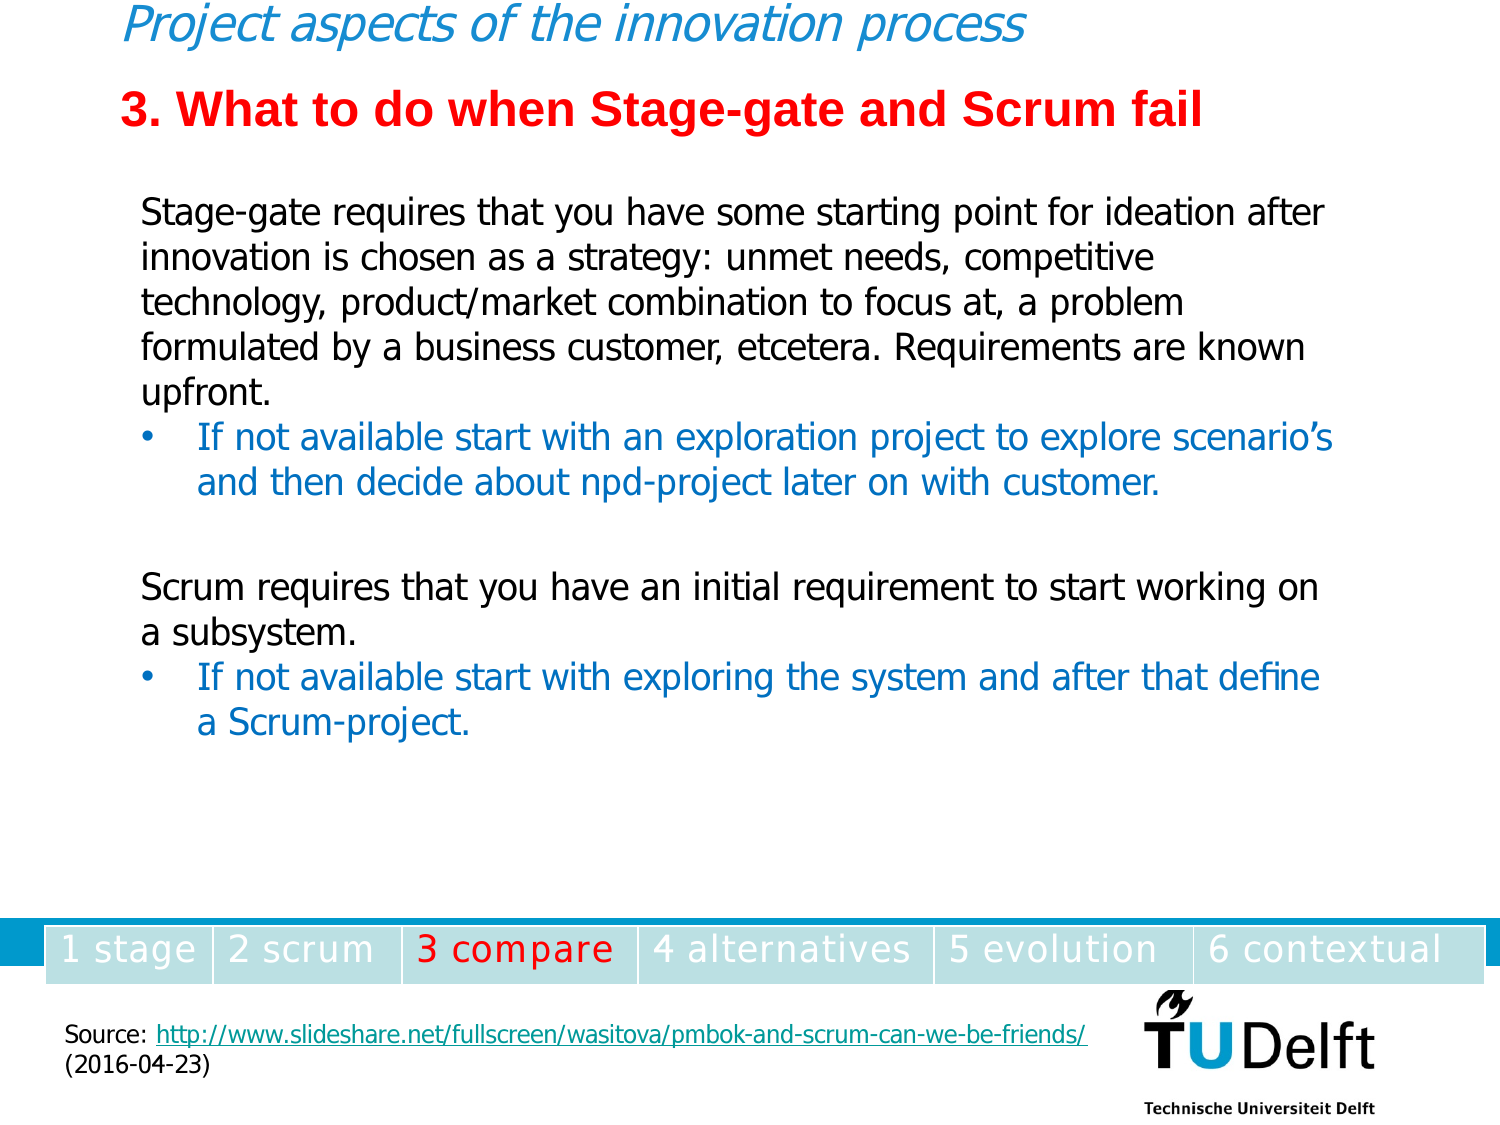

Project aspects of the innovation process
3. What to do when Stage-gate and Scrum fail

Stage-gate requires that you have some starting point for ideation after innovation is chosen as a strategy: unmet needs, competitive technology, product/market combination to focus at, a problem formulated by a business customer, etcetera. Requirements are known upfront.
If not available start with an exploration project to explore scenario’s and then decide about npd-project later on with customer.

Scrum requires that you have an initial requirement to start working on a subsystem.
If not available start with exploring the system and after that define a Scrum-project.

32
| 1 stage | 2 scrum | 3 compare | 4 alternatives | 5 evolution | 6 contextual |
| --- | --- | --- | --- | --- | --- |
Source: http://www.slideshare.net/fullscreen/wasitova/pmbok-and-scrum-can-we-be-friends/
(2016-04-23)